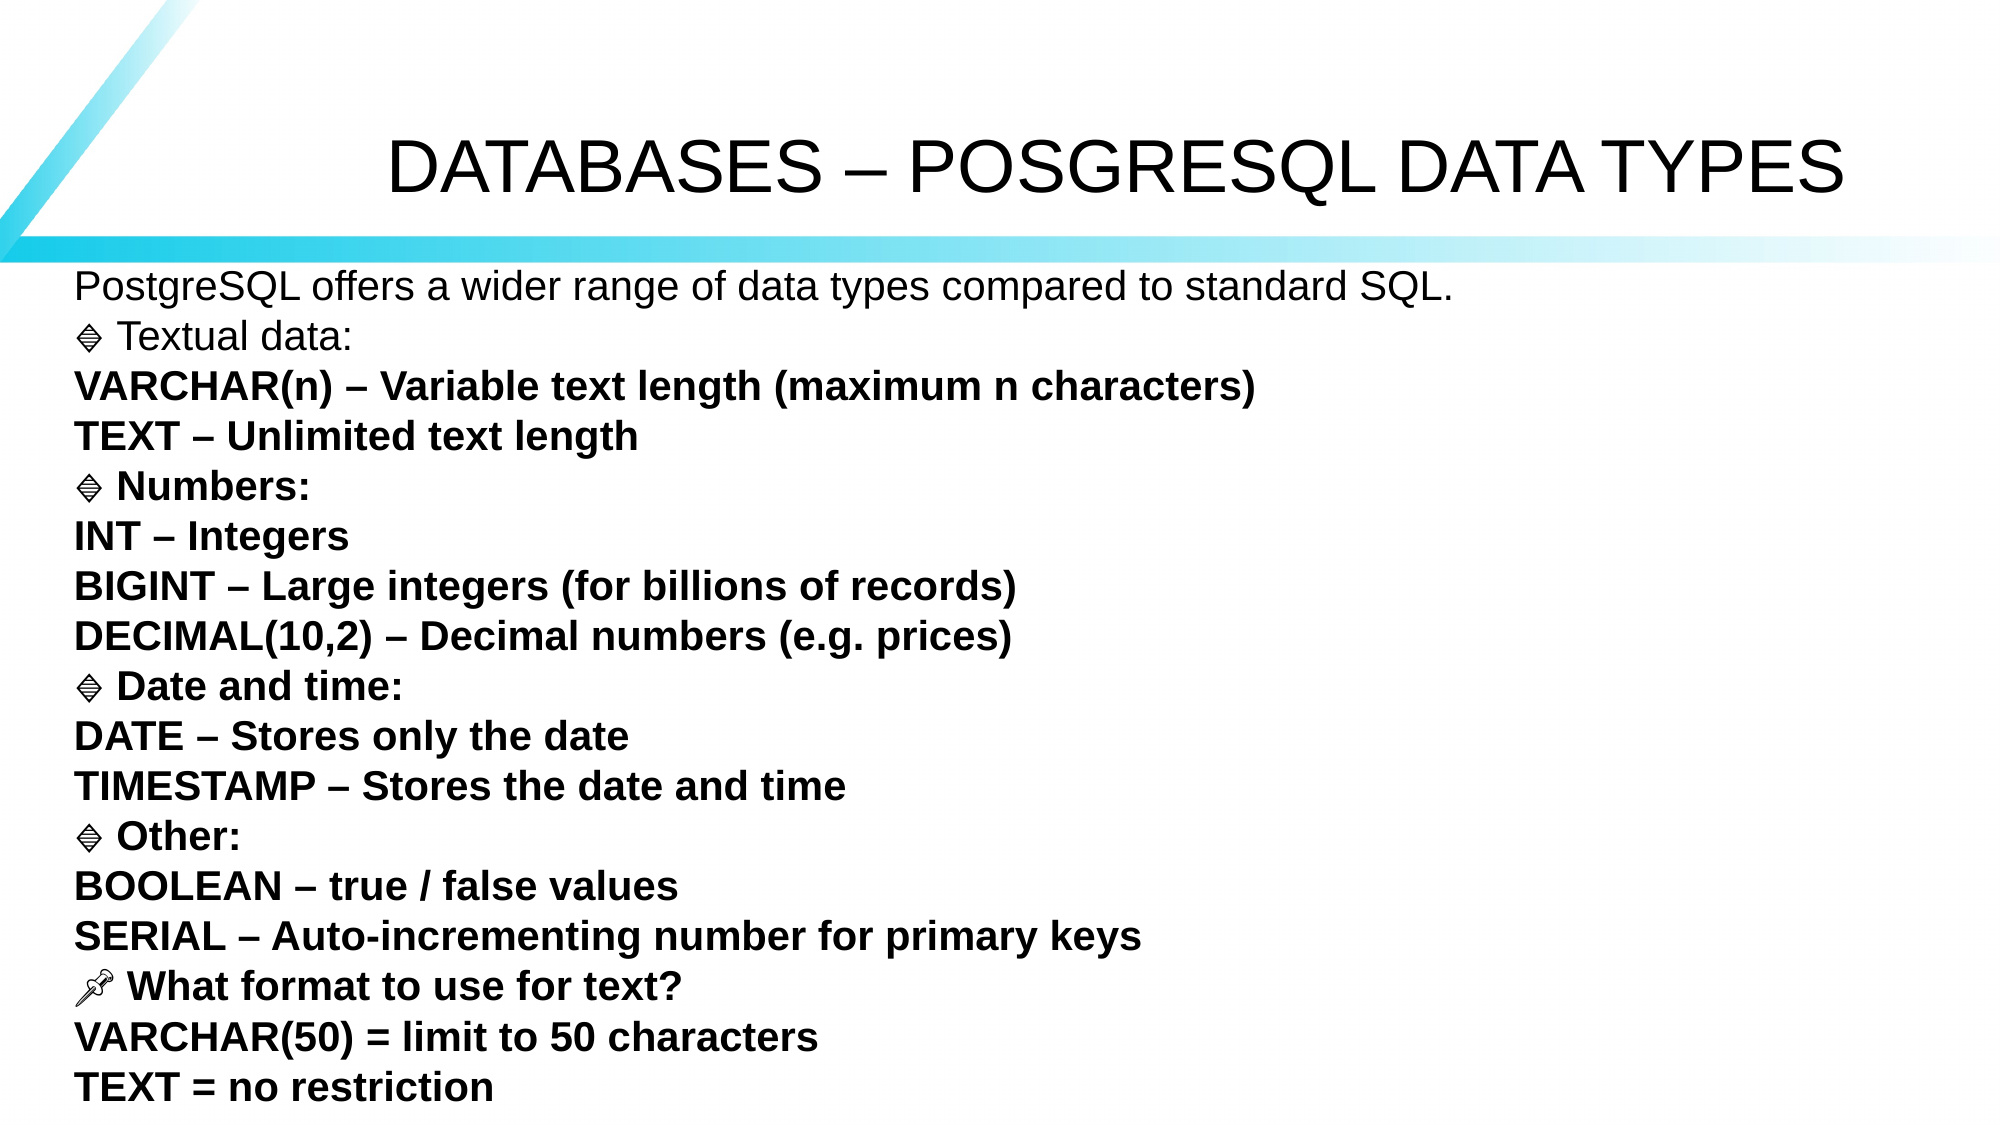

# DATABASES – POSGRESQL DATA TYPES
PostgreSQL offers a wider range of data types compared to standard SQL.
🔹 Textual data:
VARCHAR(n) – Variable text length (maximum n characters)
TEXT – Unlimited text length
🔹 Numbers:
INT – Integers
BIGINT – Large integers (for billions of records)
DECIMAL(10,2) – Decimal numbers (e.g. prices)
🔹 Date and time:
DATE – Stores only the date
TIMESTAMP – Stores the date and time
🔹 Other:
BOOLEAN – true / false values
SERIAL – Auto-incrementing number for primary keys
📌 What format to use for text?
VARCHAR(50) = limit to 50 characters
TEXT = no restriction